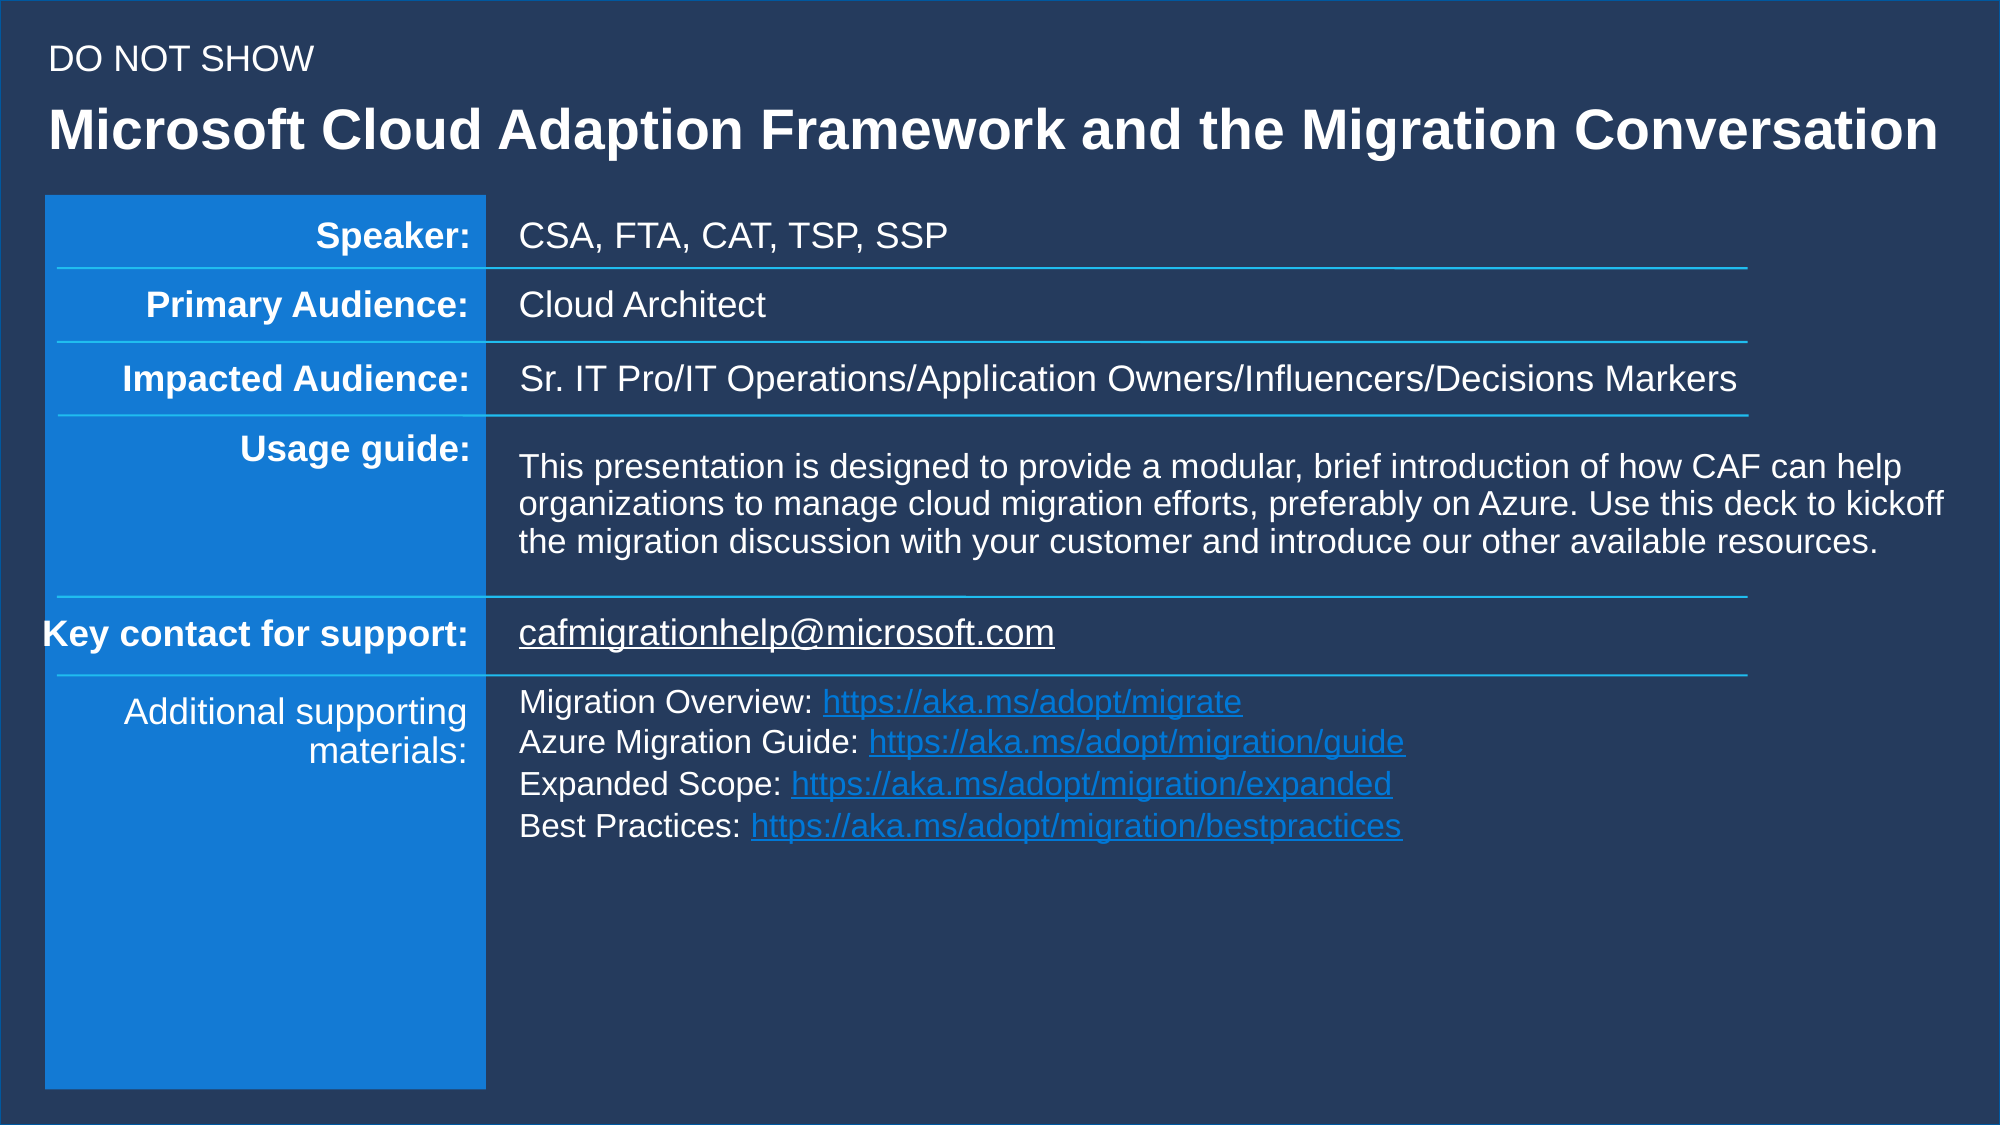

DO NOT SHOW
Microsoft Cloud Adaption Framework and the Migration Conversation

Speaker:
CSA, FTA, CAT, TSP, SSP

Primary Audience:
Cloud Architect

Impacted Audience:
Sr. IT Pro/IT Operations/Application Owners/Influencers/Decisions Markers

Usage guide:
This presentation is designed to provide a modular, brief introduction of how CAF can help organizations to manage cloud migration efforts, preferably on Azure. Use this deck to kickoff the migration discussion with your customer and introduce our other available resources.

cafmigrationhelp@microsoft.com
Key contact for support:
Migration Overview: https://aka.ms/adopt/migrate
Azure Migration Guide: https://aka.ms/adopt/migration/guide
Expanded Scope: https://aka.ms/adopt/migration/expanded
Best Practices: https://aka.ms/adopt/migration/bestpractices

Additional supporting materials: